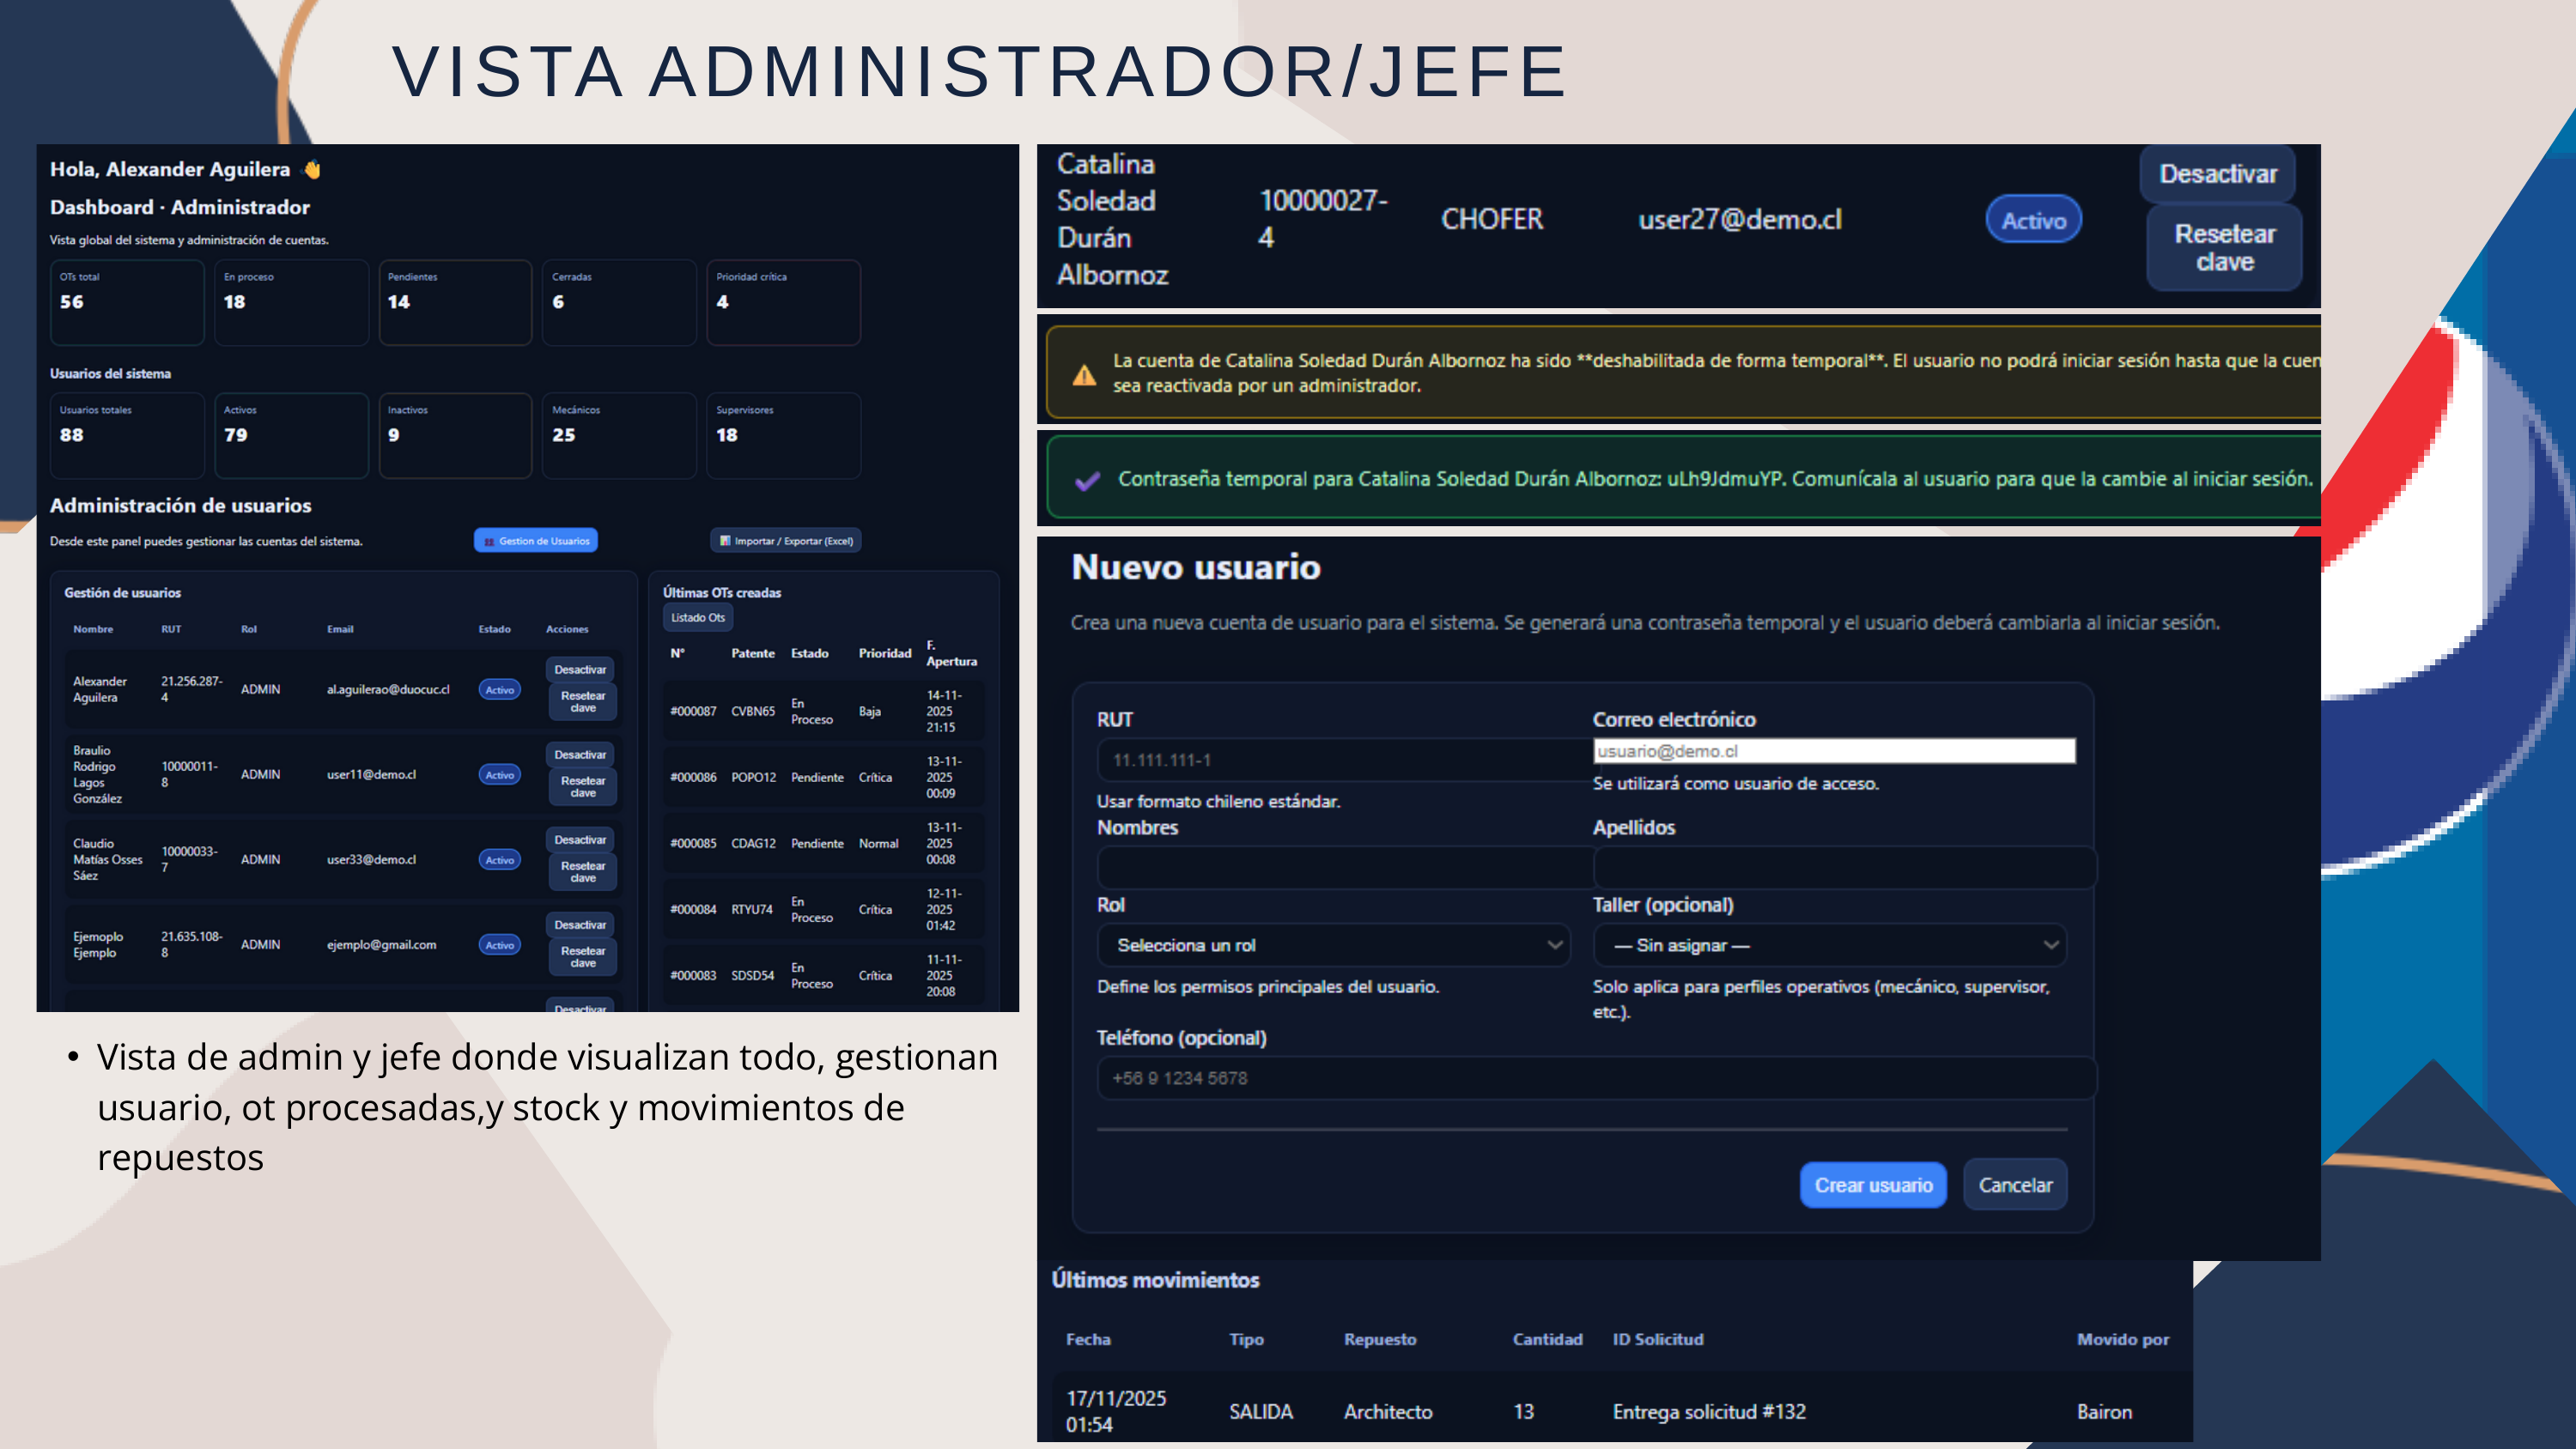

VISTA ADMINISTRADOR/JEFE

Vista de admin y jefe donde visualizan todo, gestionan usuario, ot procesadas,y stock y movimientos de repuestos